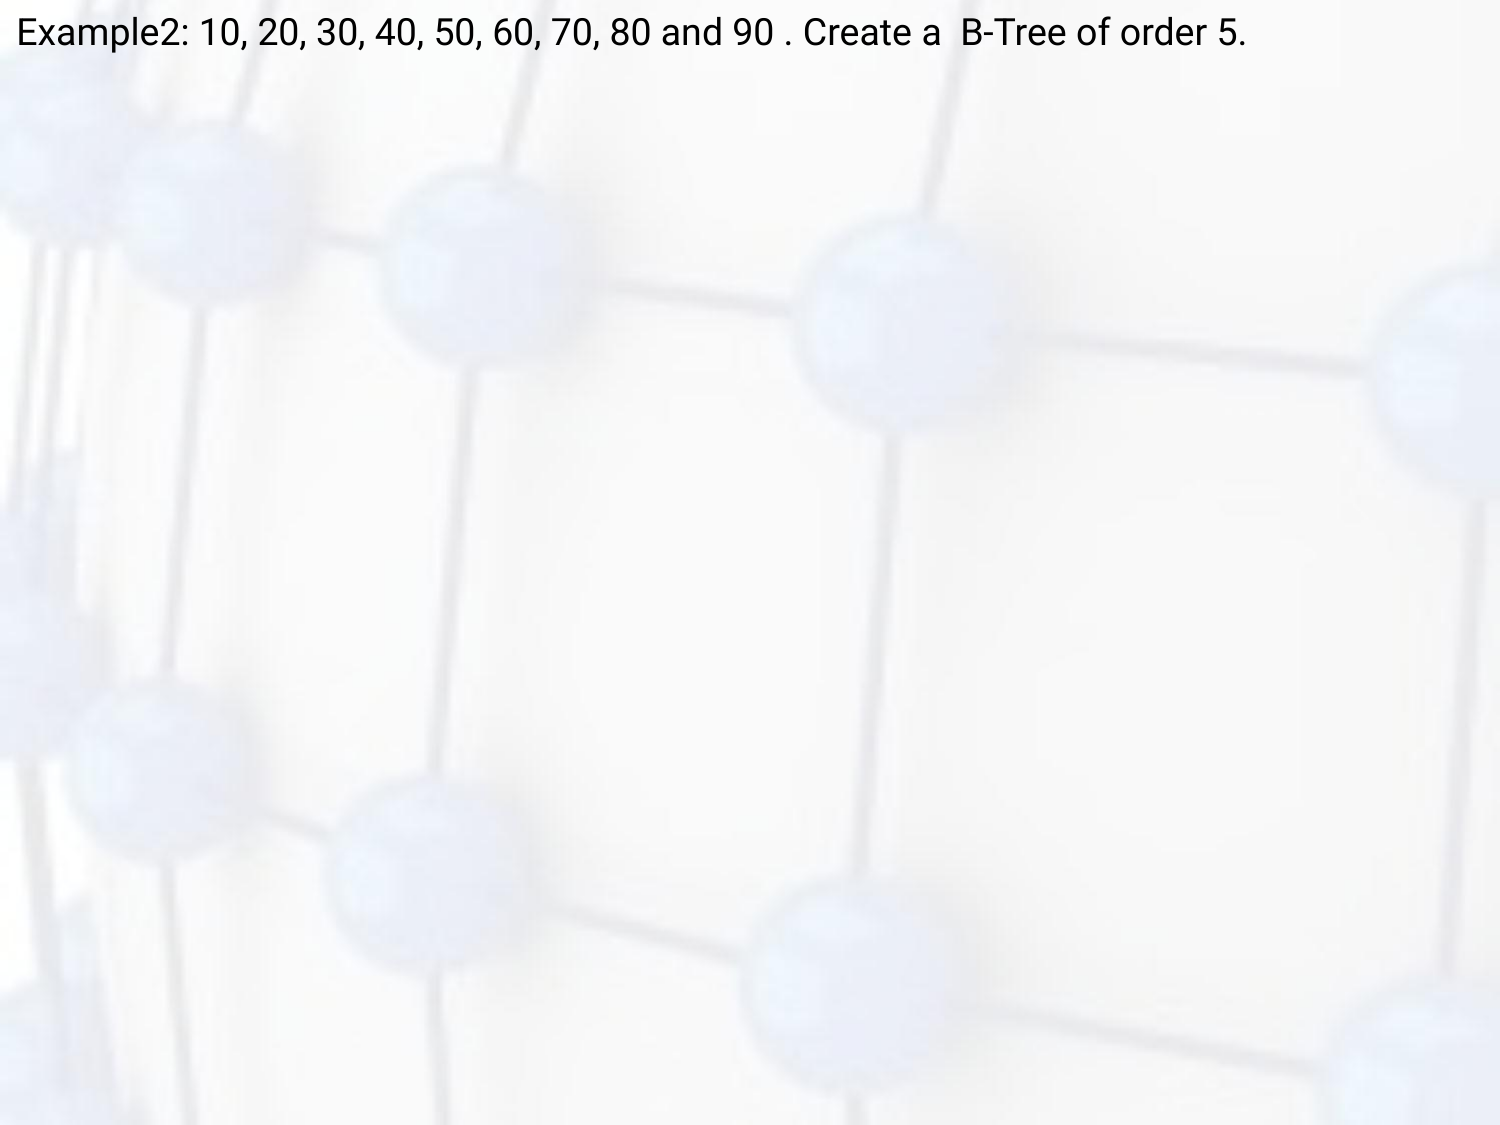

Example2: 10, 20, 30, 40, 50, 60, 70, 80 and 90 . Create a  B-Tree of order 5.